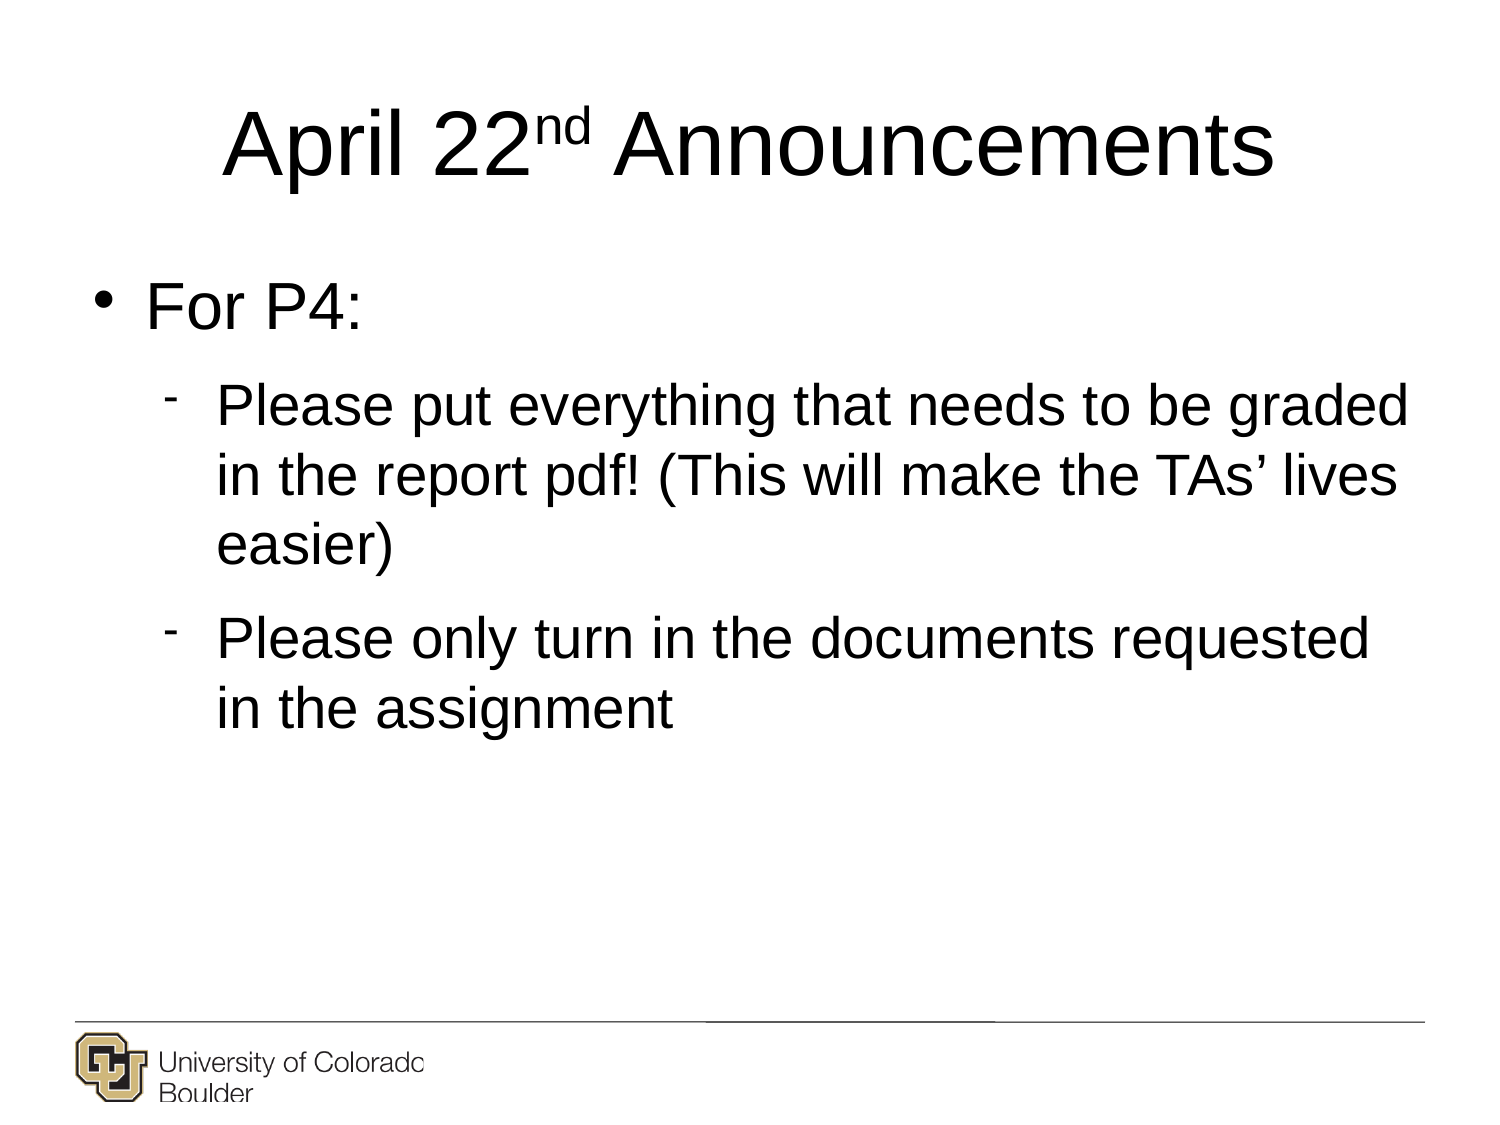

# April 22nd Announcements
For P4:
Please put everything that needs to be graded in the report pdf! (This will make the TAs’ lives easier)
Please only turn in the documents requested in the assignment